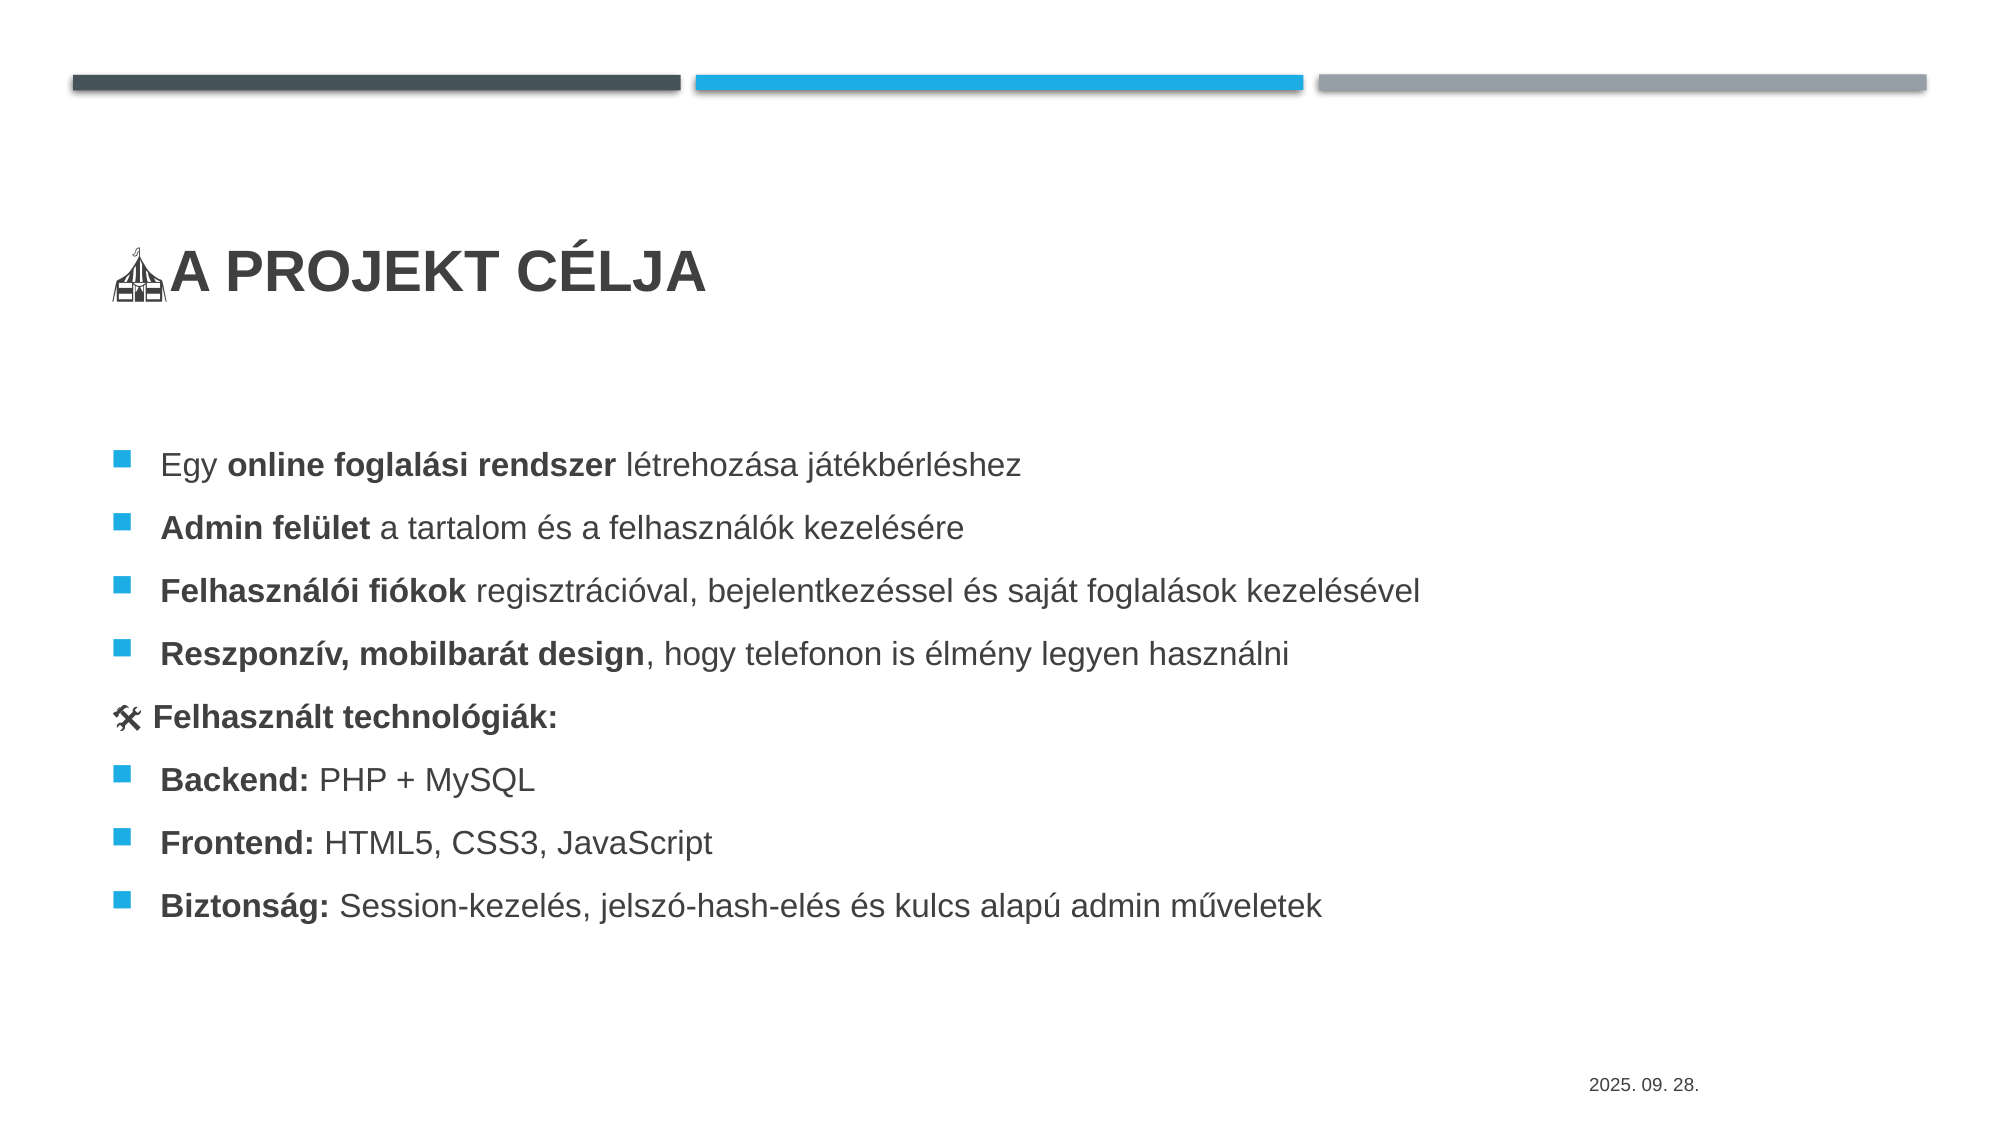

# 🎪A PROJEKT CÉLJA
Egy online foglalási rendszer létrehozása játékbérléshez
Admin felület a tartalom és a felhasználók kezelésére
Felhasználói fiókok regisztrációval, bejelentkezéssel és saját foglalások kezelésével
Reszponzív, mobilbarát design, hogy telefonon is élmény legyen használni
🛠 Felhasznált technológiák:
Backend: PHP + MySQL
Frontend: HTML5, CSS3, JavaScript
Biztonság: Session-kezelés, jelszó-hash-elés és kulcs alapú admin műveletek
2025. 09. 28.